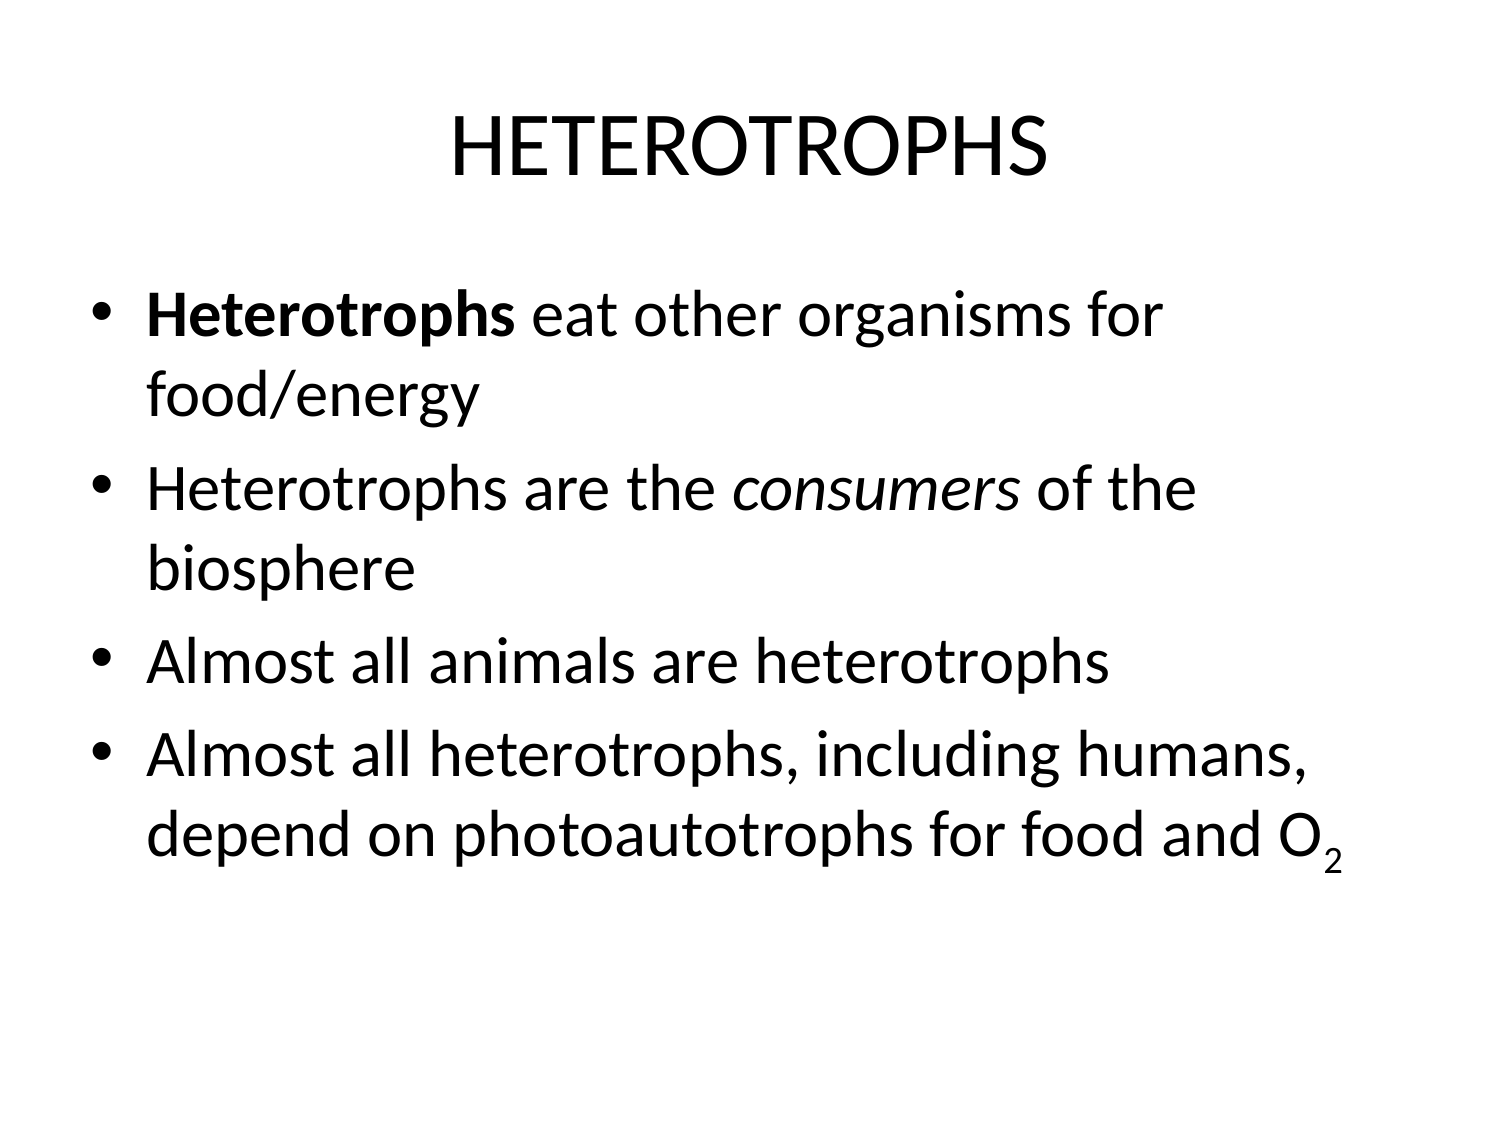

# HETEROTROPHS
Heterotrophs eat other organisms for food/energy
Heterotrophs are the consumers of the biosphere
Almost all animals are heterotrophs
Almost all heterotrophs, including humans, depend on photoautotrophs for food and O2